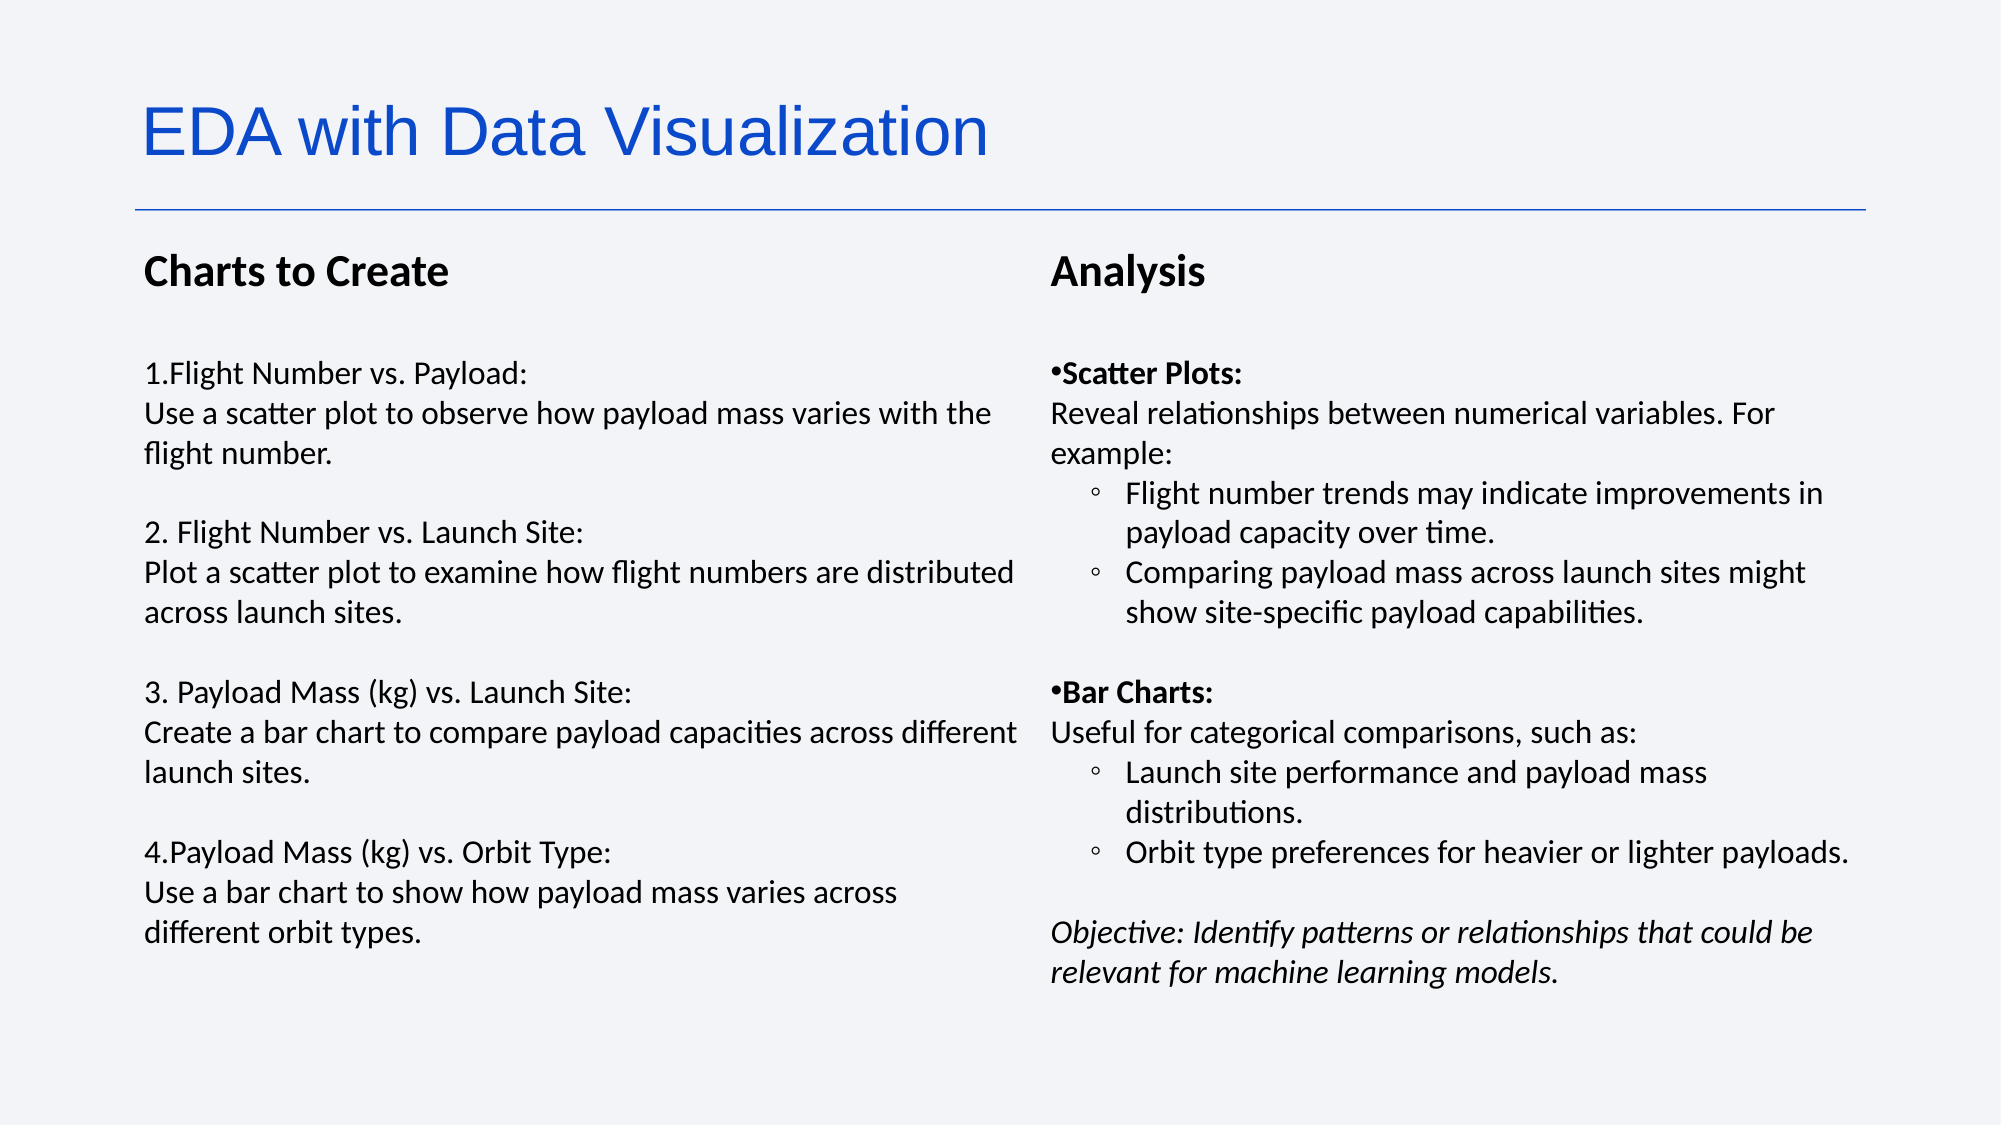

EDA with Data Visualization
Charts to Create

Flight Number vs. Payload:
Use a scatter plot to observe how payload mass varies with the flight number.

2. Flight Number vs. Launch Site:
Plot a scatter plot to examine how flight numbers are distributed across launch sites.

3. Payload Mass (kg) vs. Launch Site:
Create a bar chart to compare payload capacities across different launch sites.

4.Payload Mass (kg) vs. Orbit Type:
Use a bar chart to show how payload mass varies across different orbit types.

Analysis

Scatter Plots:
Reveal relationships between numerical variables. For example:
Flight number trends may indicate improvements in payload capacity over time.
Comparing payload mass across launch sites might show site-specific payload capabilities.

Bar Charts:
Useful for categorical comparisons, such as:
Launch site performance and payload mass distributions.
Orbit type preferences for heavier or lighter payloads.

Objective: Identify patterns or relationships that could be relevant for machine learning models.
12